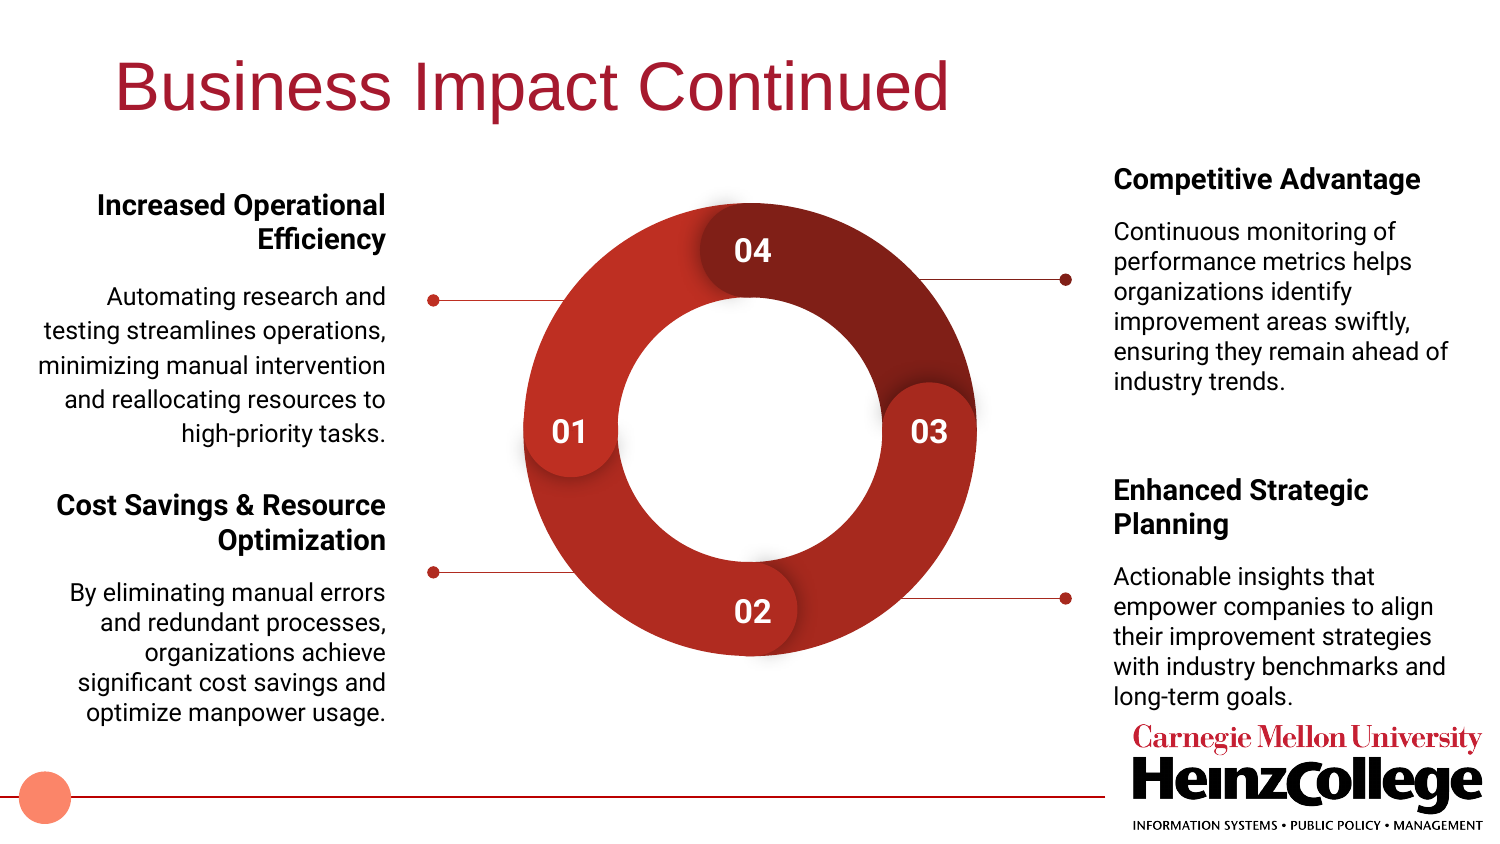

# Business Impact Continued

04

01
03

02
Competitive Advantage

Continuous monitoring of performance metrics helps organizations identify improvement areas swiftly, ensuring they remain ahead of industry trends.
Increased Operational Efficiency

Automating research and testing streamlines operations, minimizing manual intervention and reallocating resources to high-priority tasks.
Enhanced Strategic Planning

Actionable insights that empower companies to align their improvement strategies with industry benchmarks and long-term goals.
Cost Savings & Resource Optimization

By eliminating manual errors and redundant processes, organizations achieve significant cost savings and optimize manpower usage.